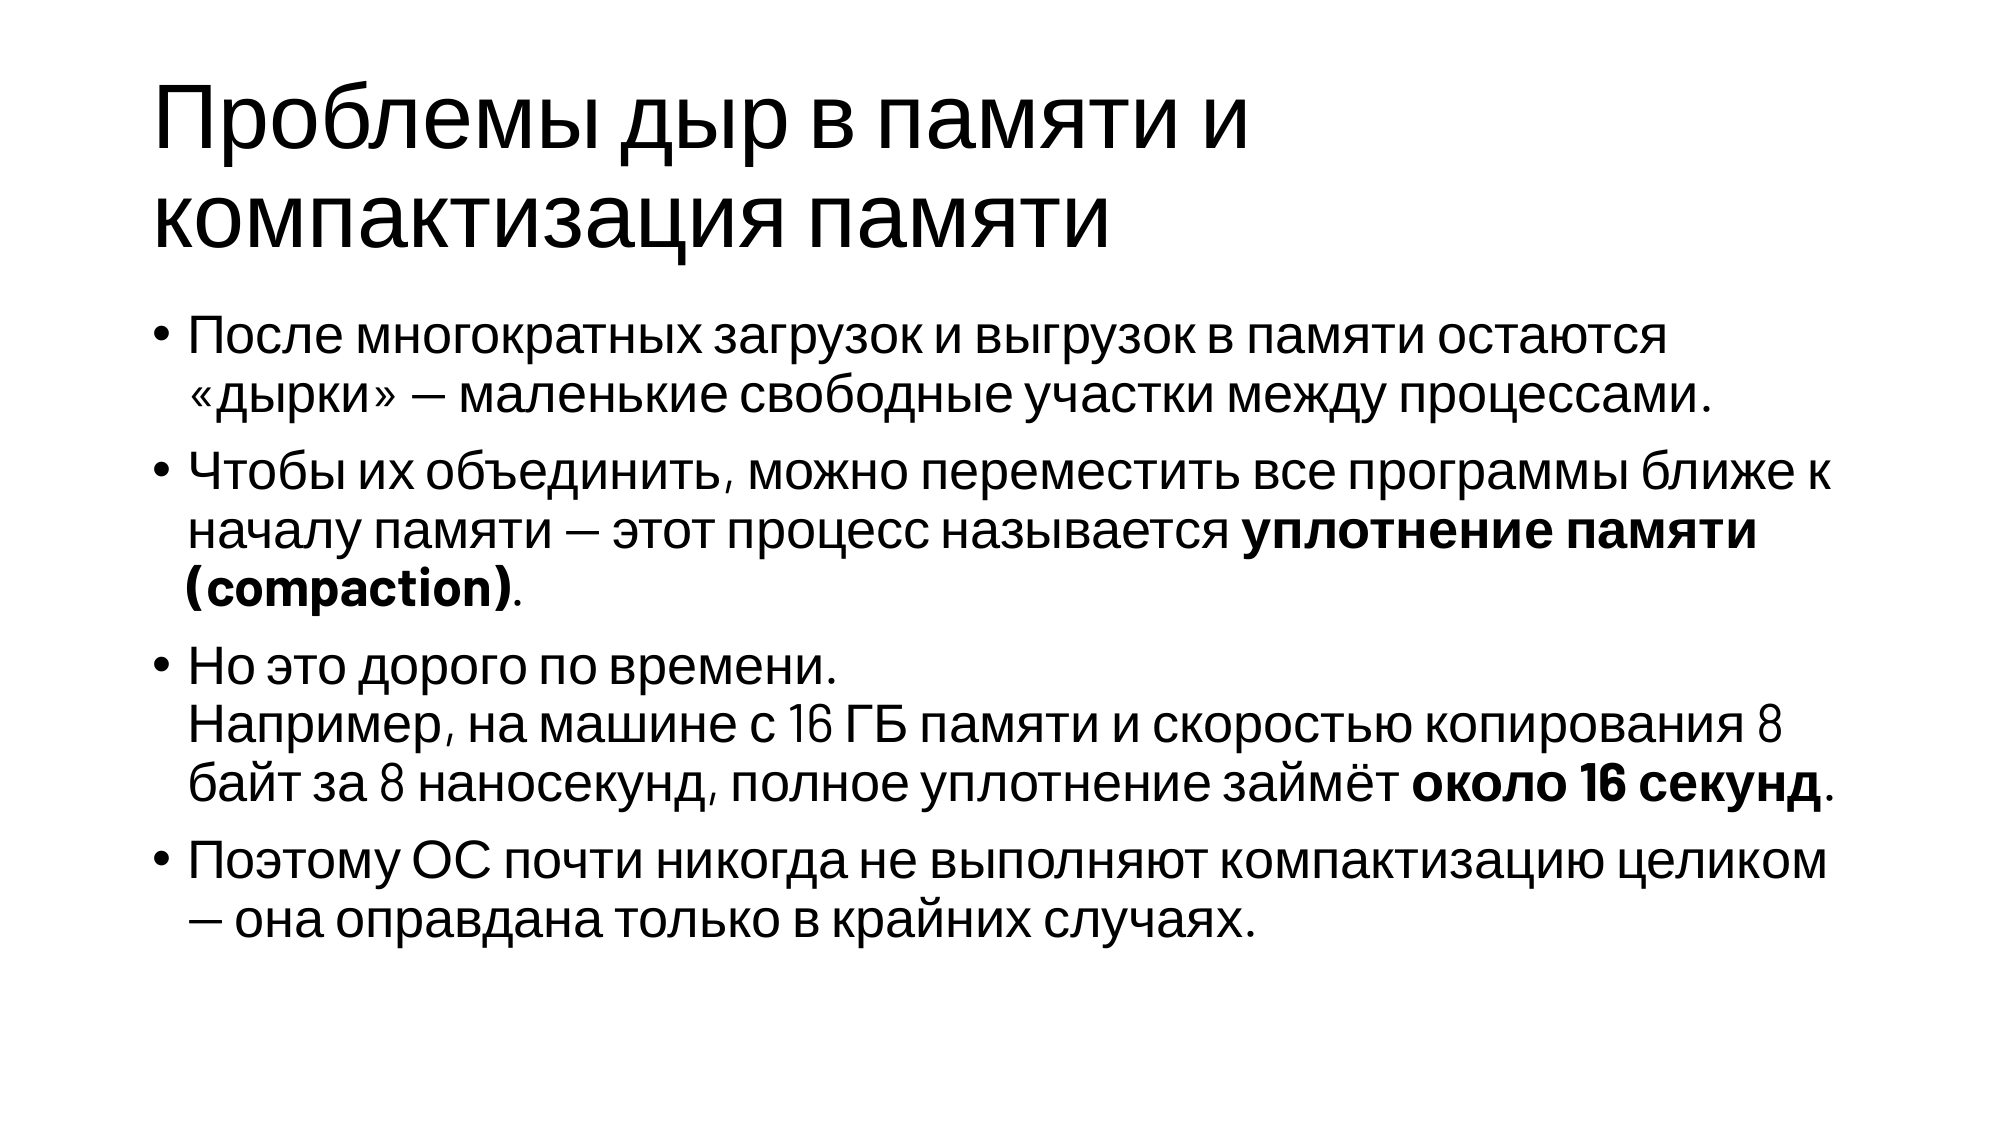

# Проблемы дыр в памяти и компактизация памяти
После многократных загрузок и выгрузок в памяти остаются «дырки» — маленькие свободные участки между процессами.
Чтобы их объединить, можно переместить все программы ближе к началу памяти — этот процесс называется уплотнение памяти (compaction).
Но это дорого по времени.
Например, на машине с 16 ГБ памяти и скоростью копирования 8 байт за 8 наносекунд, полное уплотнение займёт около 16 секунд.
Поэтому ОС почти никогда не выполняют компактизацию целиком — она оправдана только в крайних случаях.